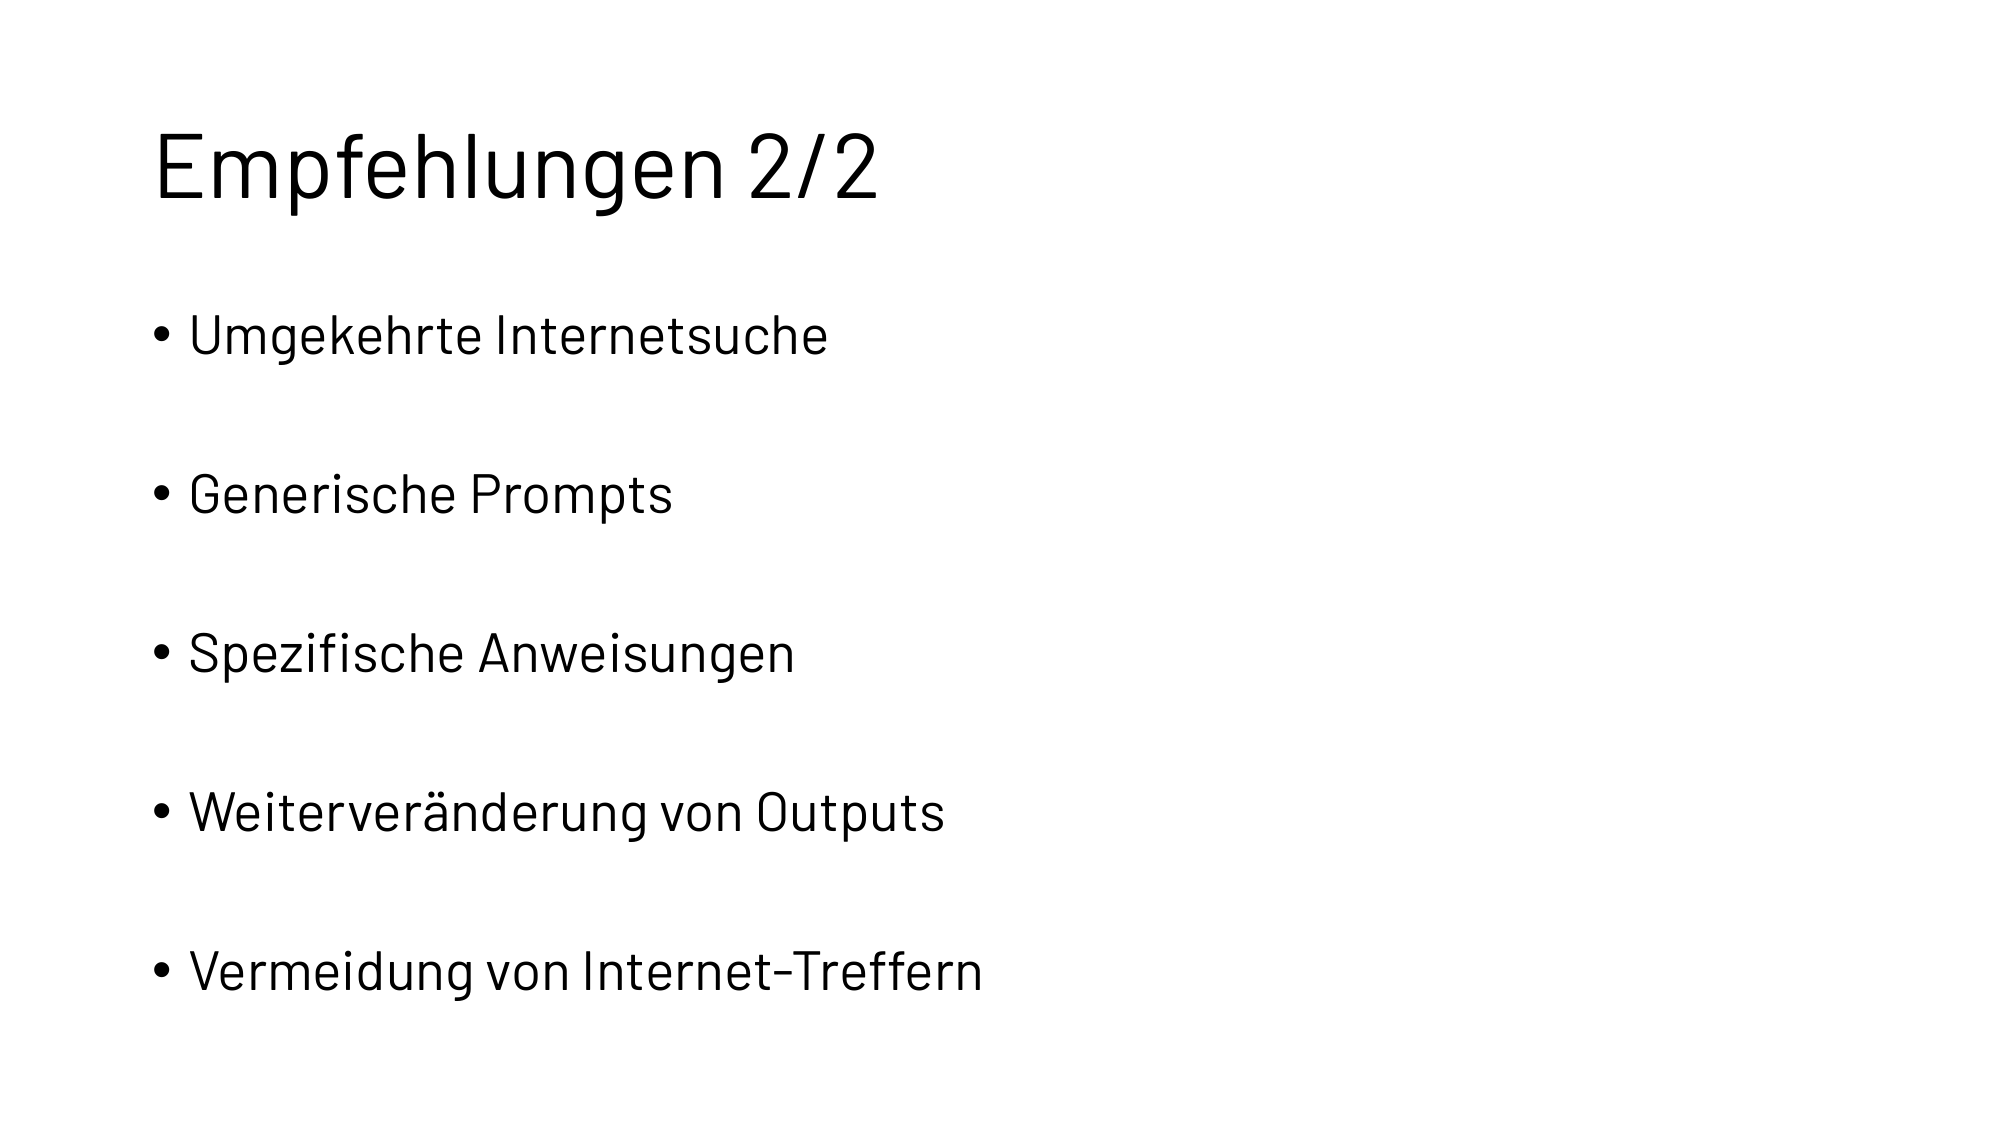

# Empfehlungen 2/2
Umgekehrte Internetsuche

Generische Prompts

Spezifische Anweisungen

Weiterveränderung von Outputs

Vermeidung von Internet-Treffern